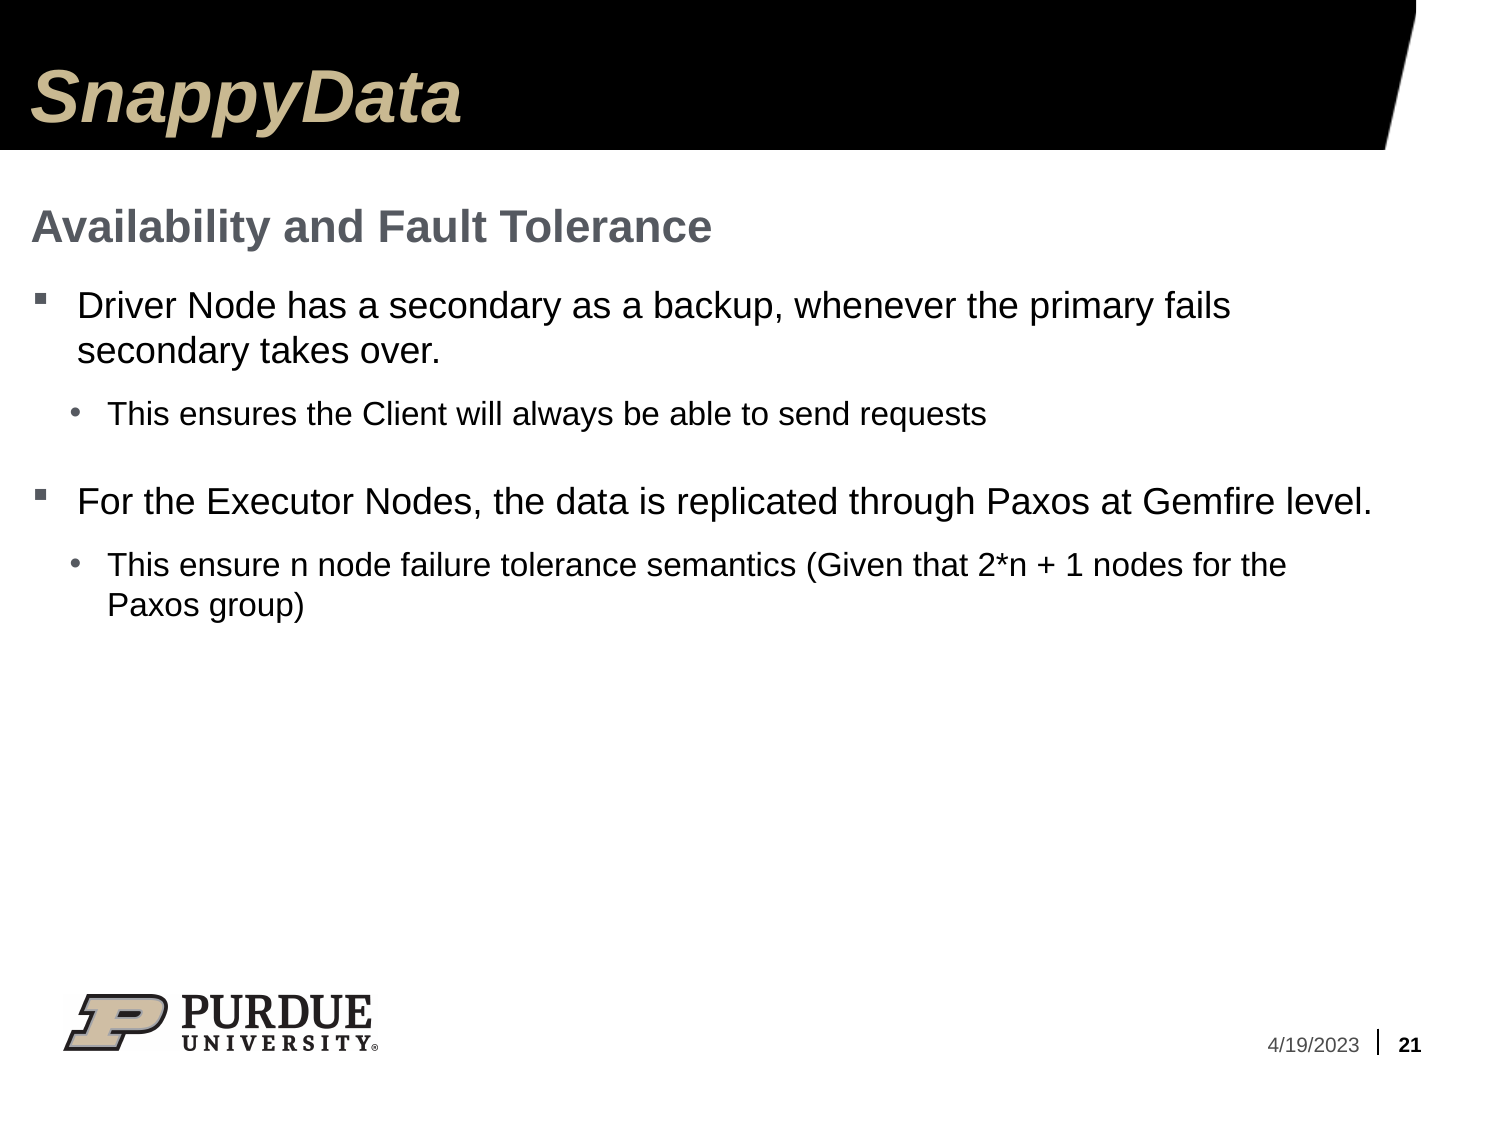

# SnappyData
Availability and Fault Tolerance
Driver Node has a secondary as a backup, whenever the primary fails secondary takes over.
This ensures the Client will always be able to send requests

For the Executor Nodes, the data is replicated through Paxos at Gemfire level.
This ensure n node failure tolerance semantics (Given that 2*n + 1 nodes for the Paxos group)
21
4/19/2023